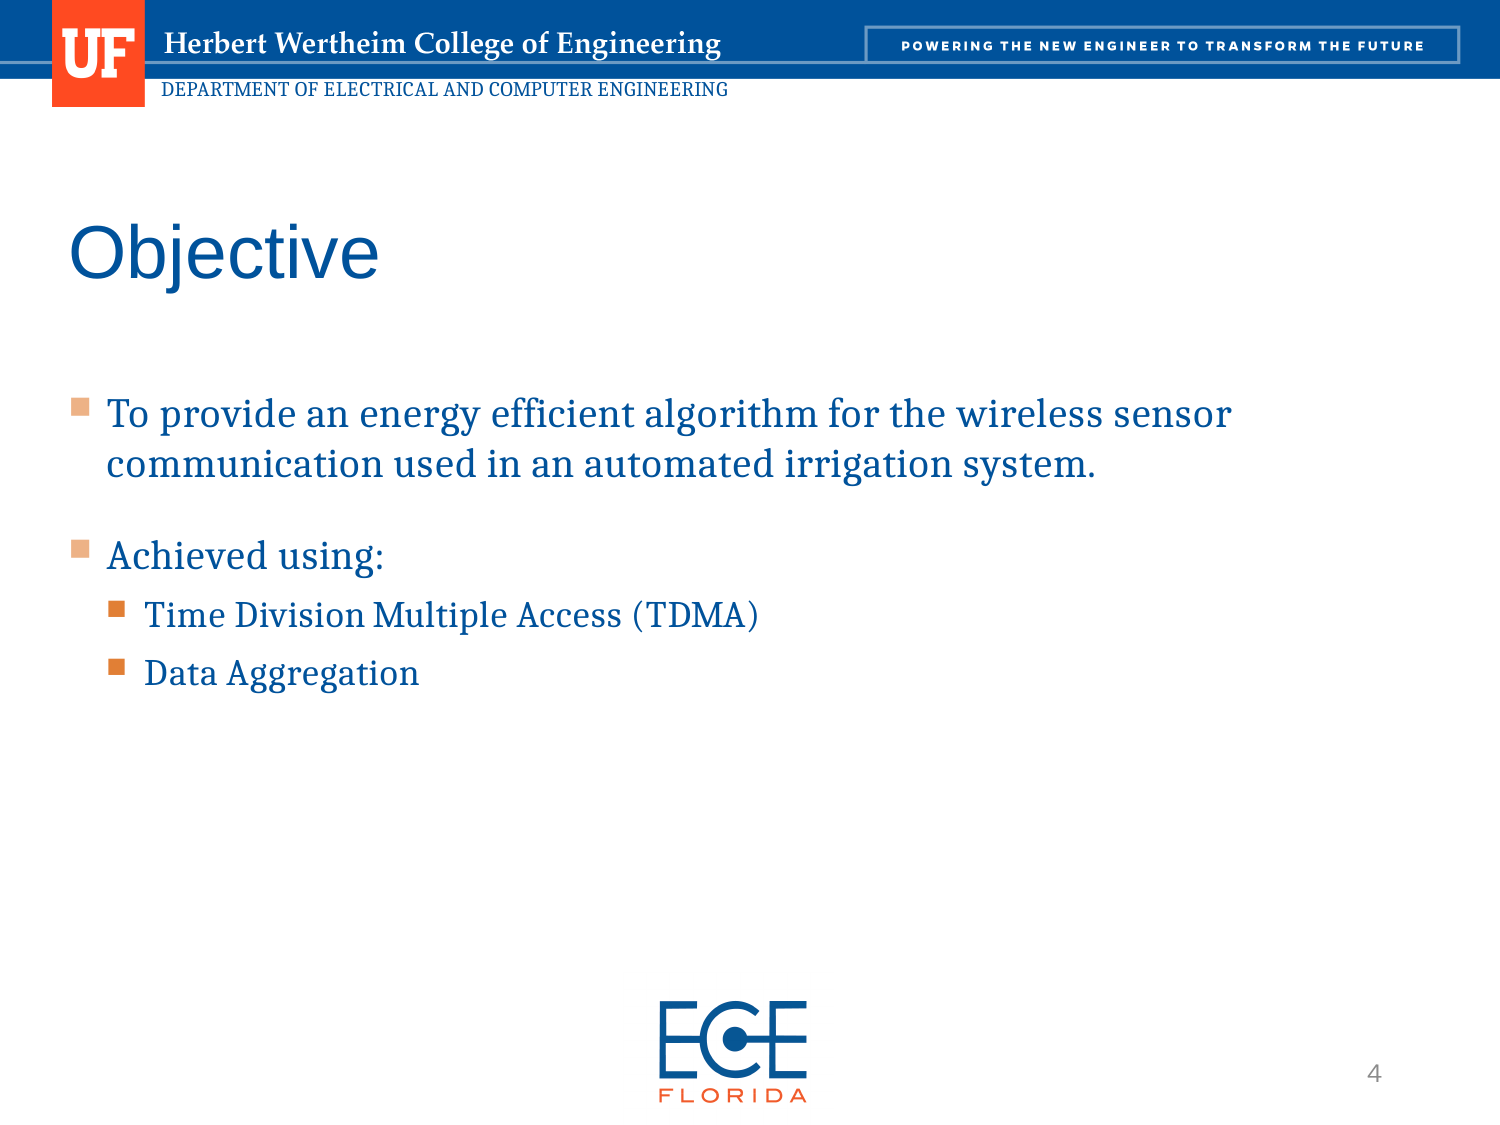

# Objective
To provide an energy efficient algorithm for the wireless sensor communication used in an automated irrigation system.
Achieved using:
Time Division Multiple Access (TDMA)
Data Aggregation
4